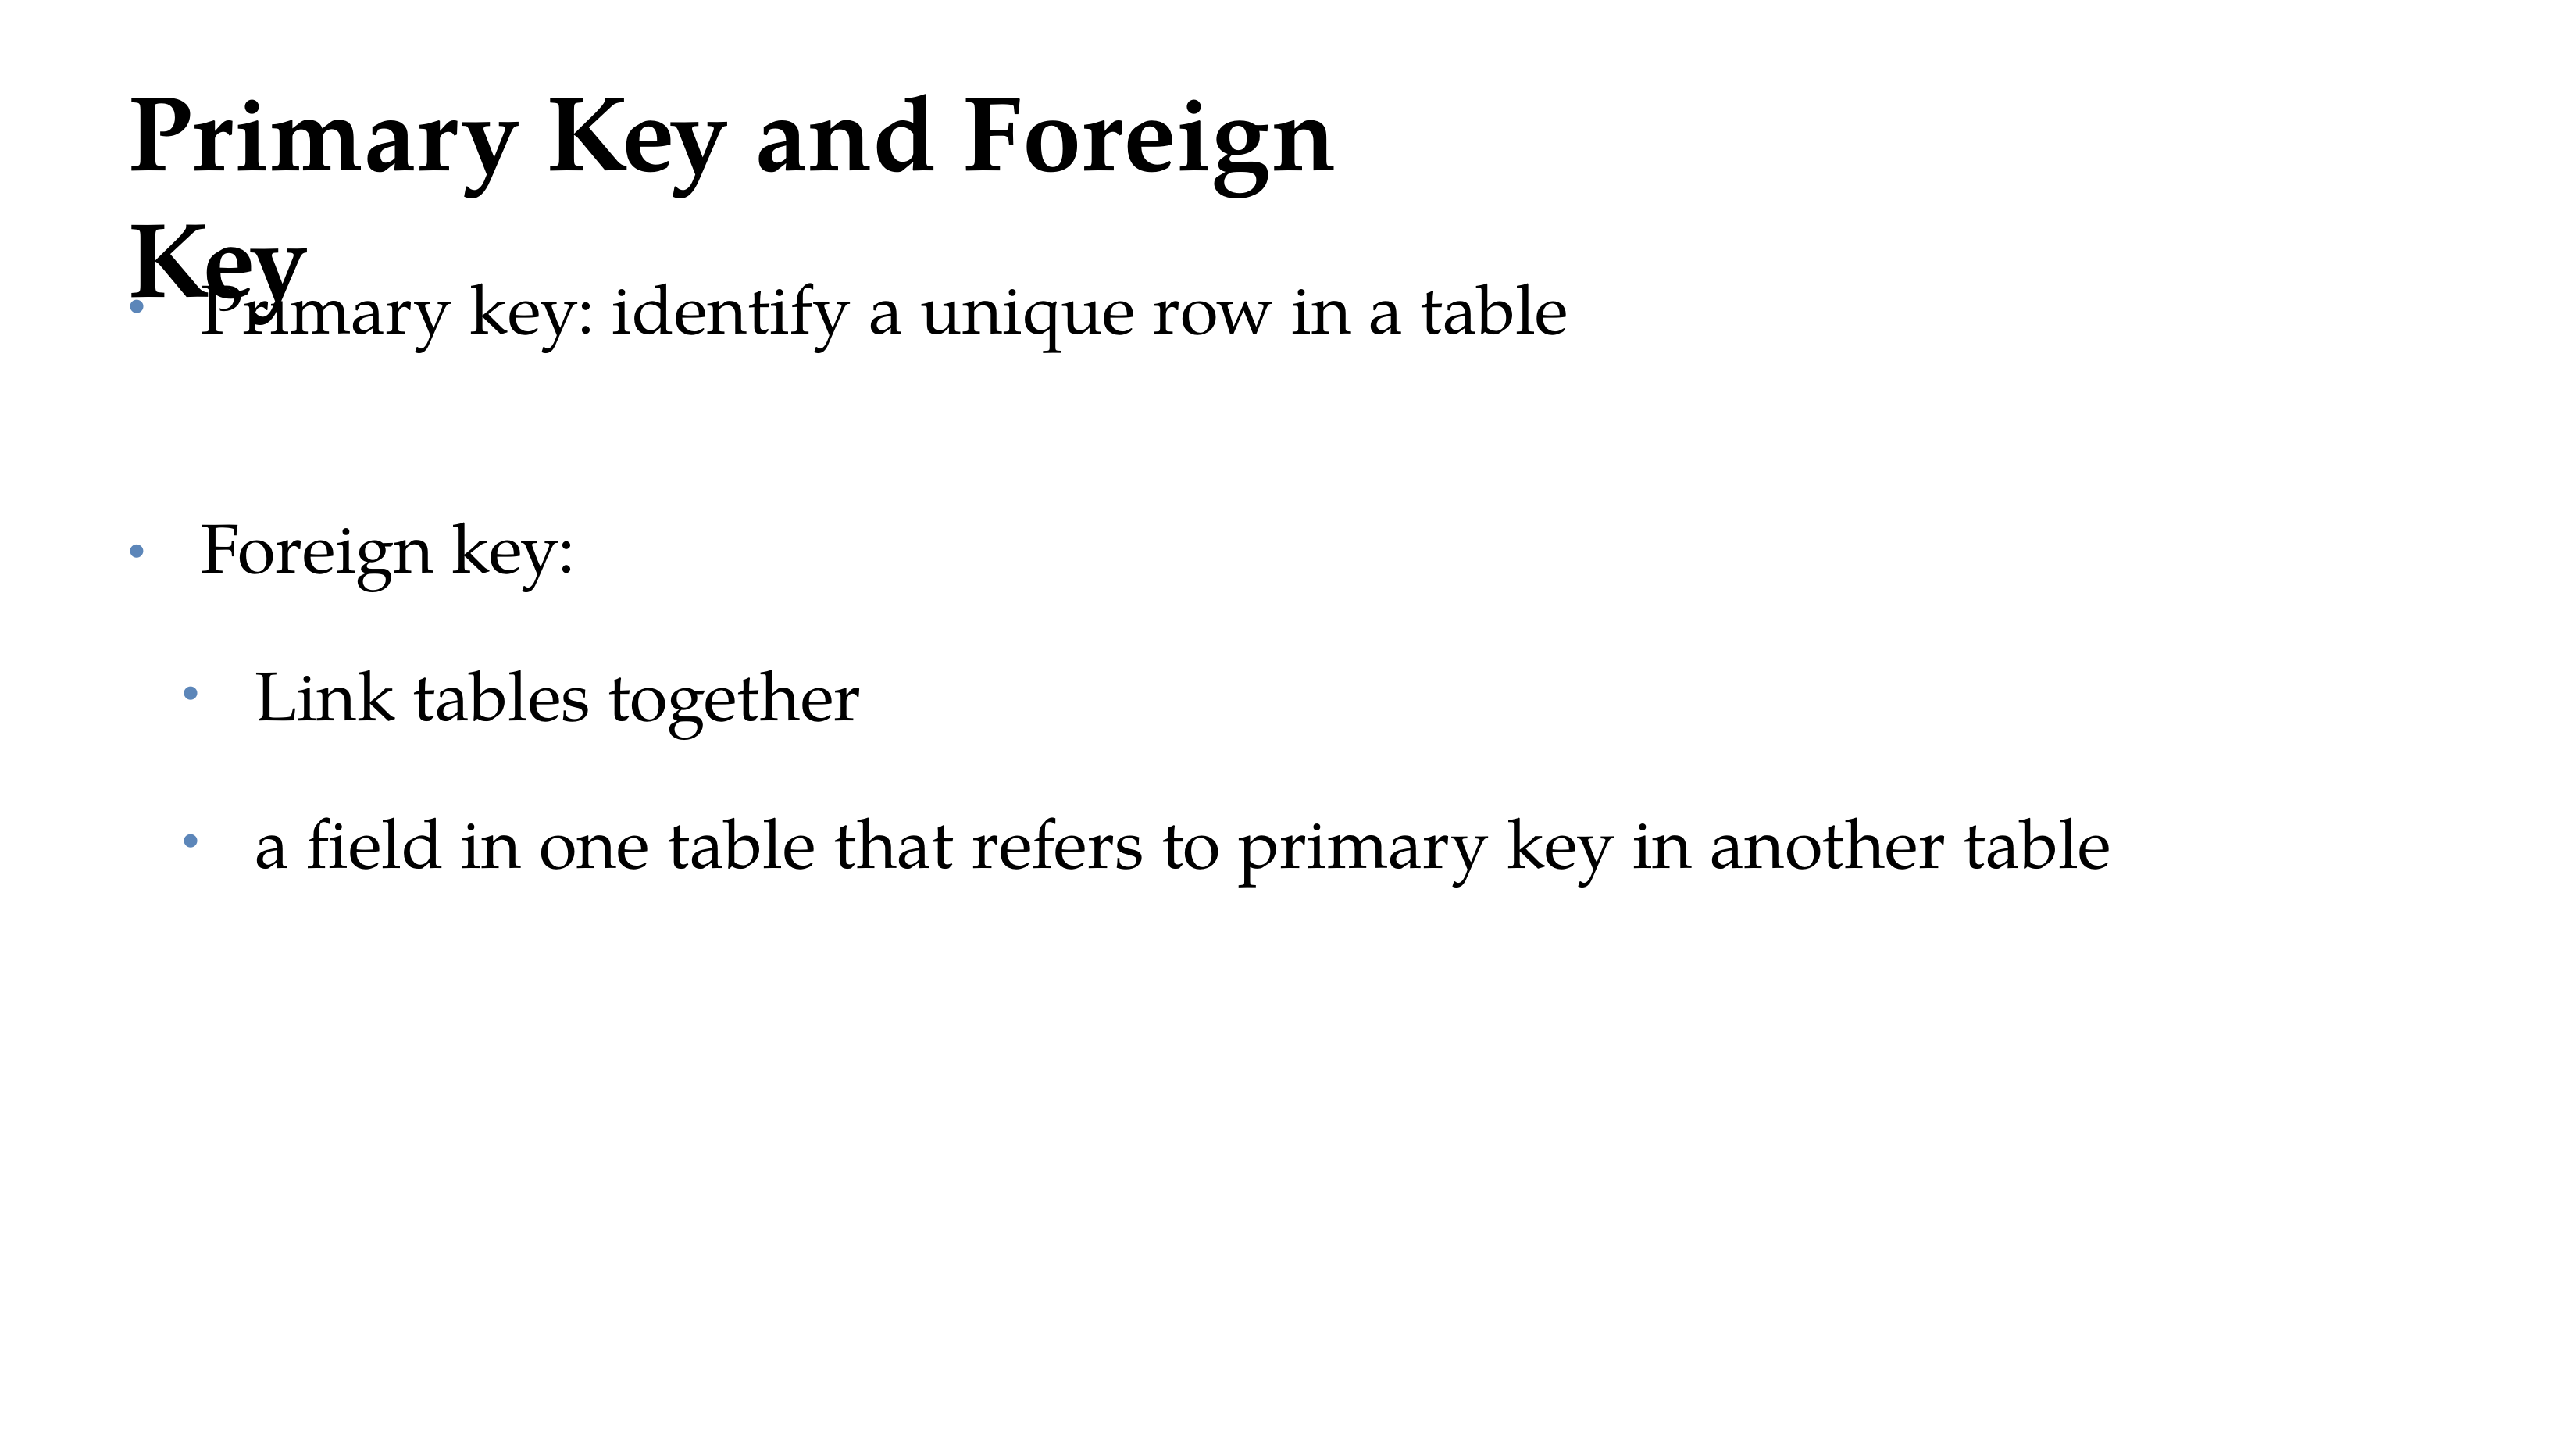

# Primary Key and Foreign Key
Primary key: identify a unique row in a table
Foreign key:
Link tables together
a field in one table that refers to primary key in another table
•